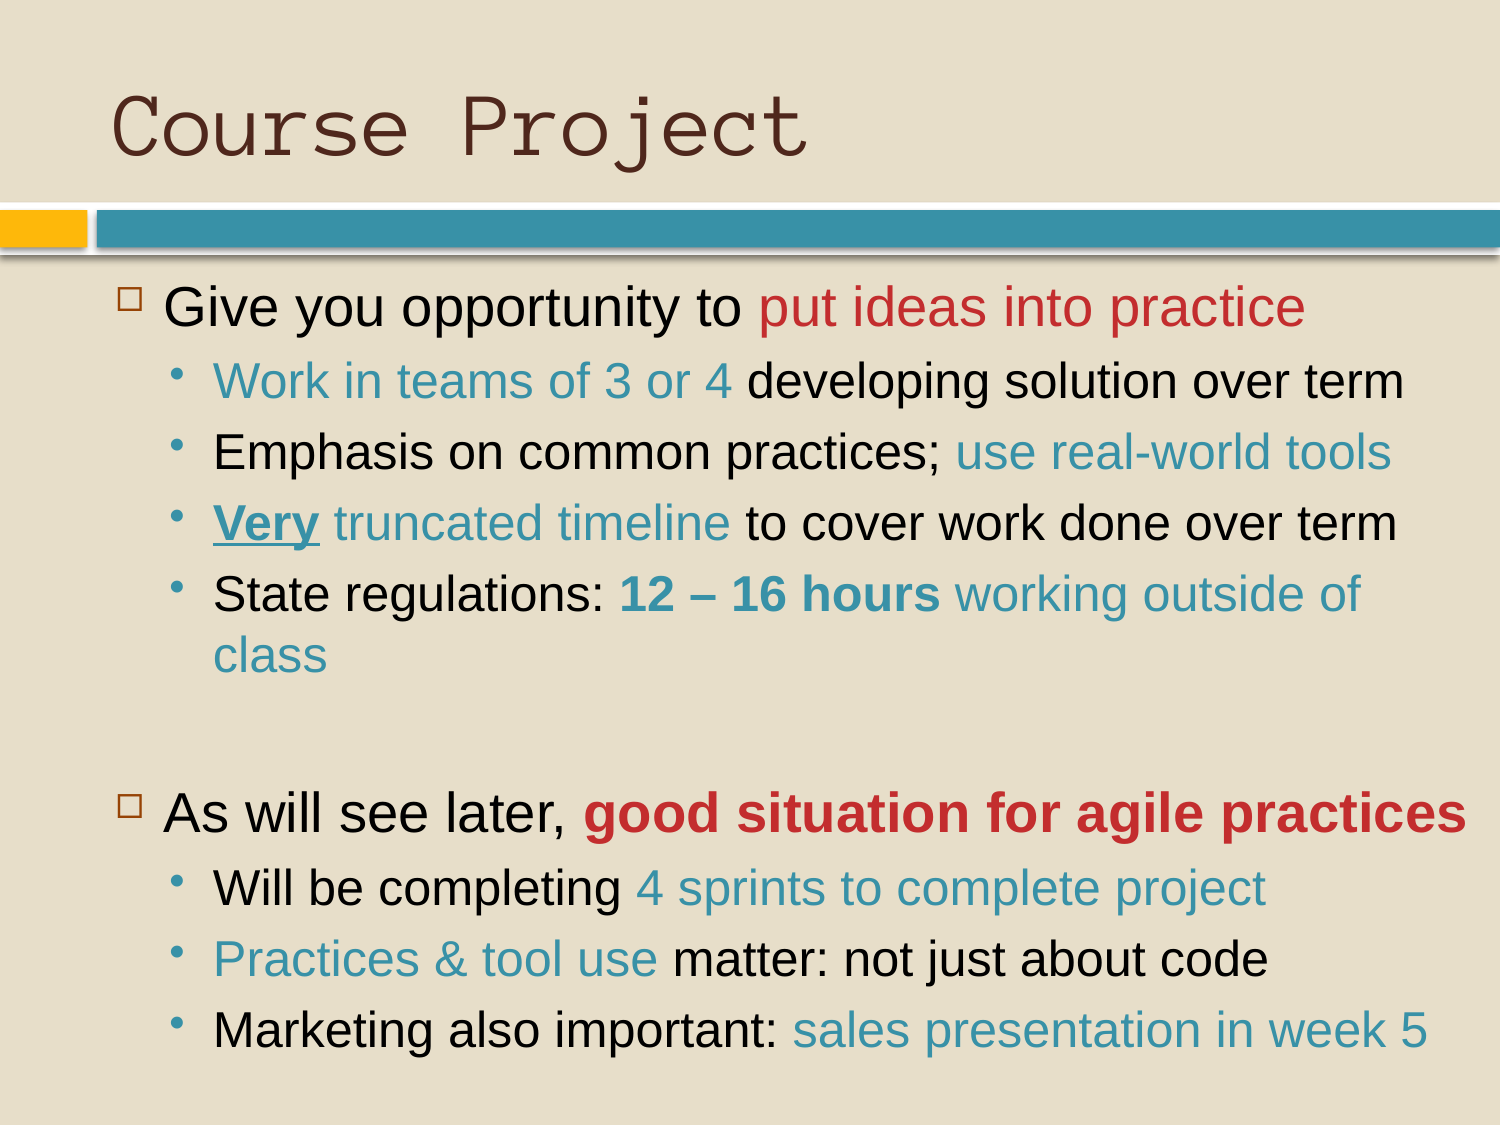

# Course Project
Give you opportunity to put ideas into practice
Work in teams of 3 or 4 developing solution over term
Emphasis on common practices; use real-world tools
Very truncated timeline to cover work done over term
State regulations: 12 – 16 hours working outside of class

As will see later, good situation for agile practices
Will be completing 4 sprints to complete project
Practices & tool use matter: not just about code
Marketing also important: sales presentation in week 5